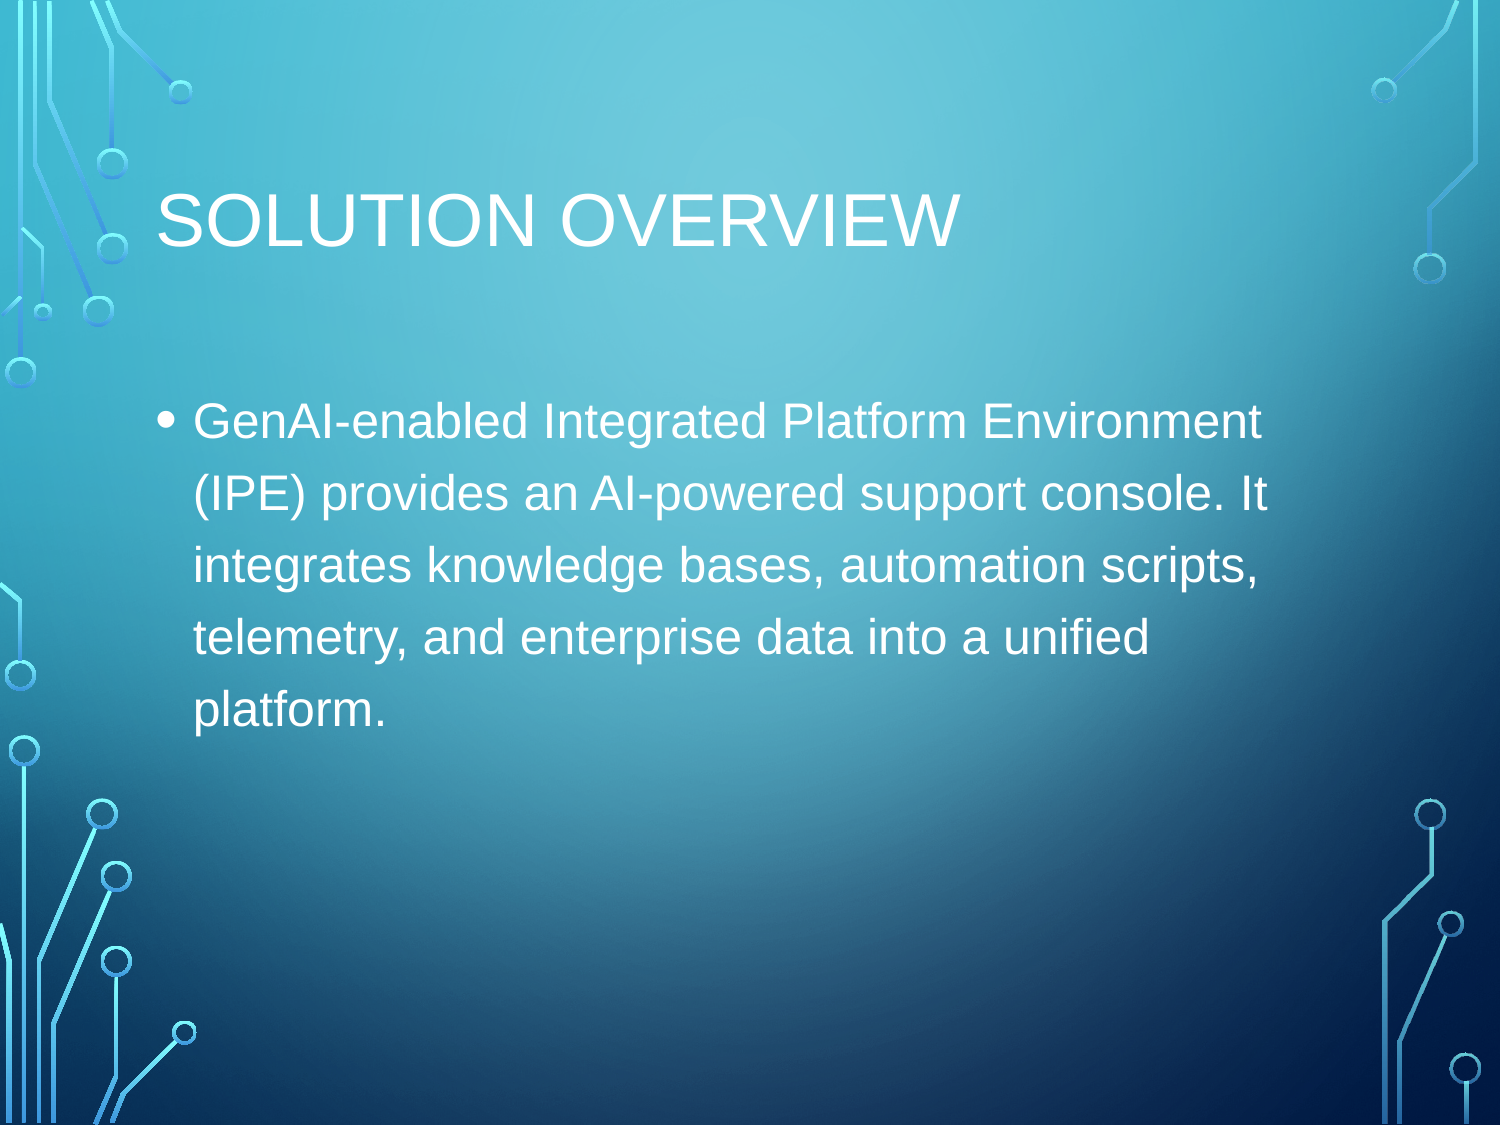

# Solution Overview
GenAI-enabled Integrated Platform Environment (IPE) provides an AI-powered support console. It integrates knowledge bases, automation scripts, telemetry, and enterprise data into a unified platform.